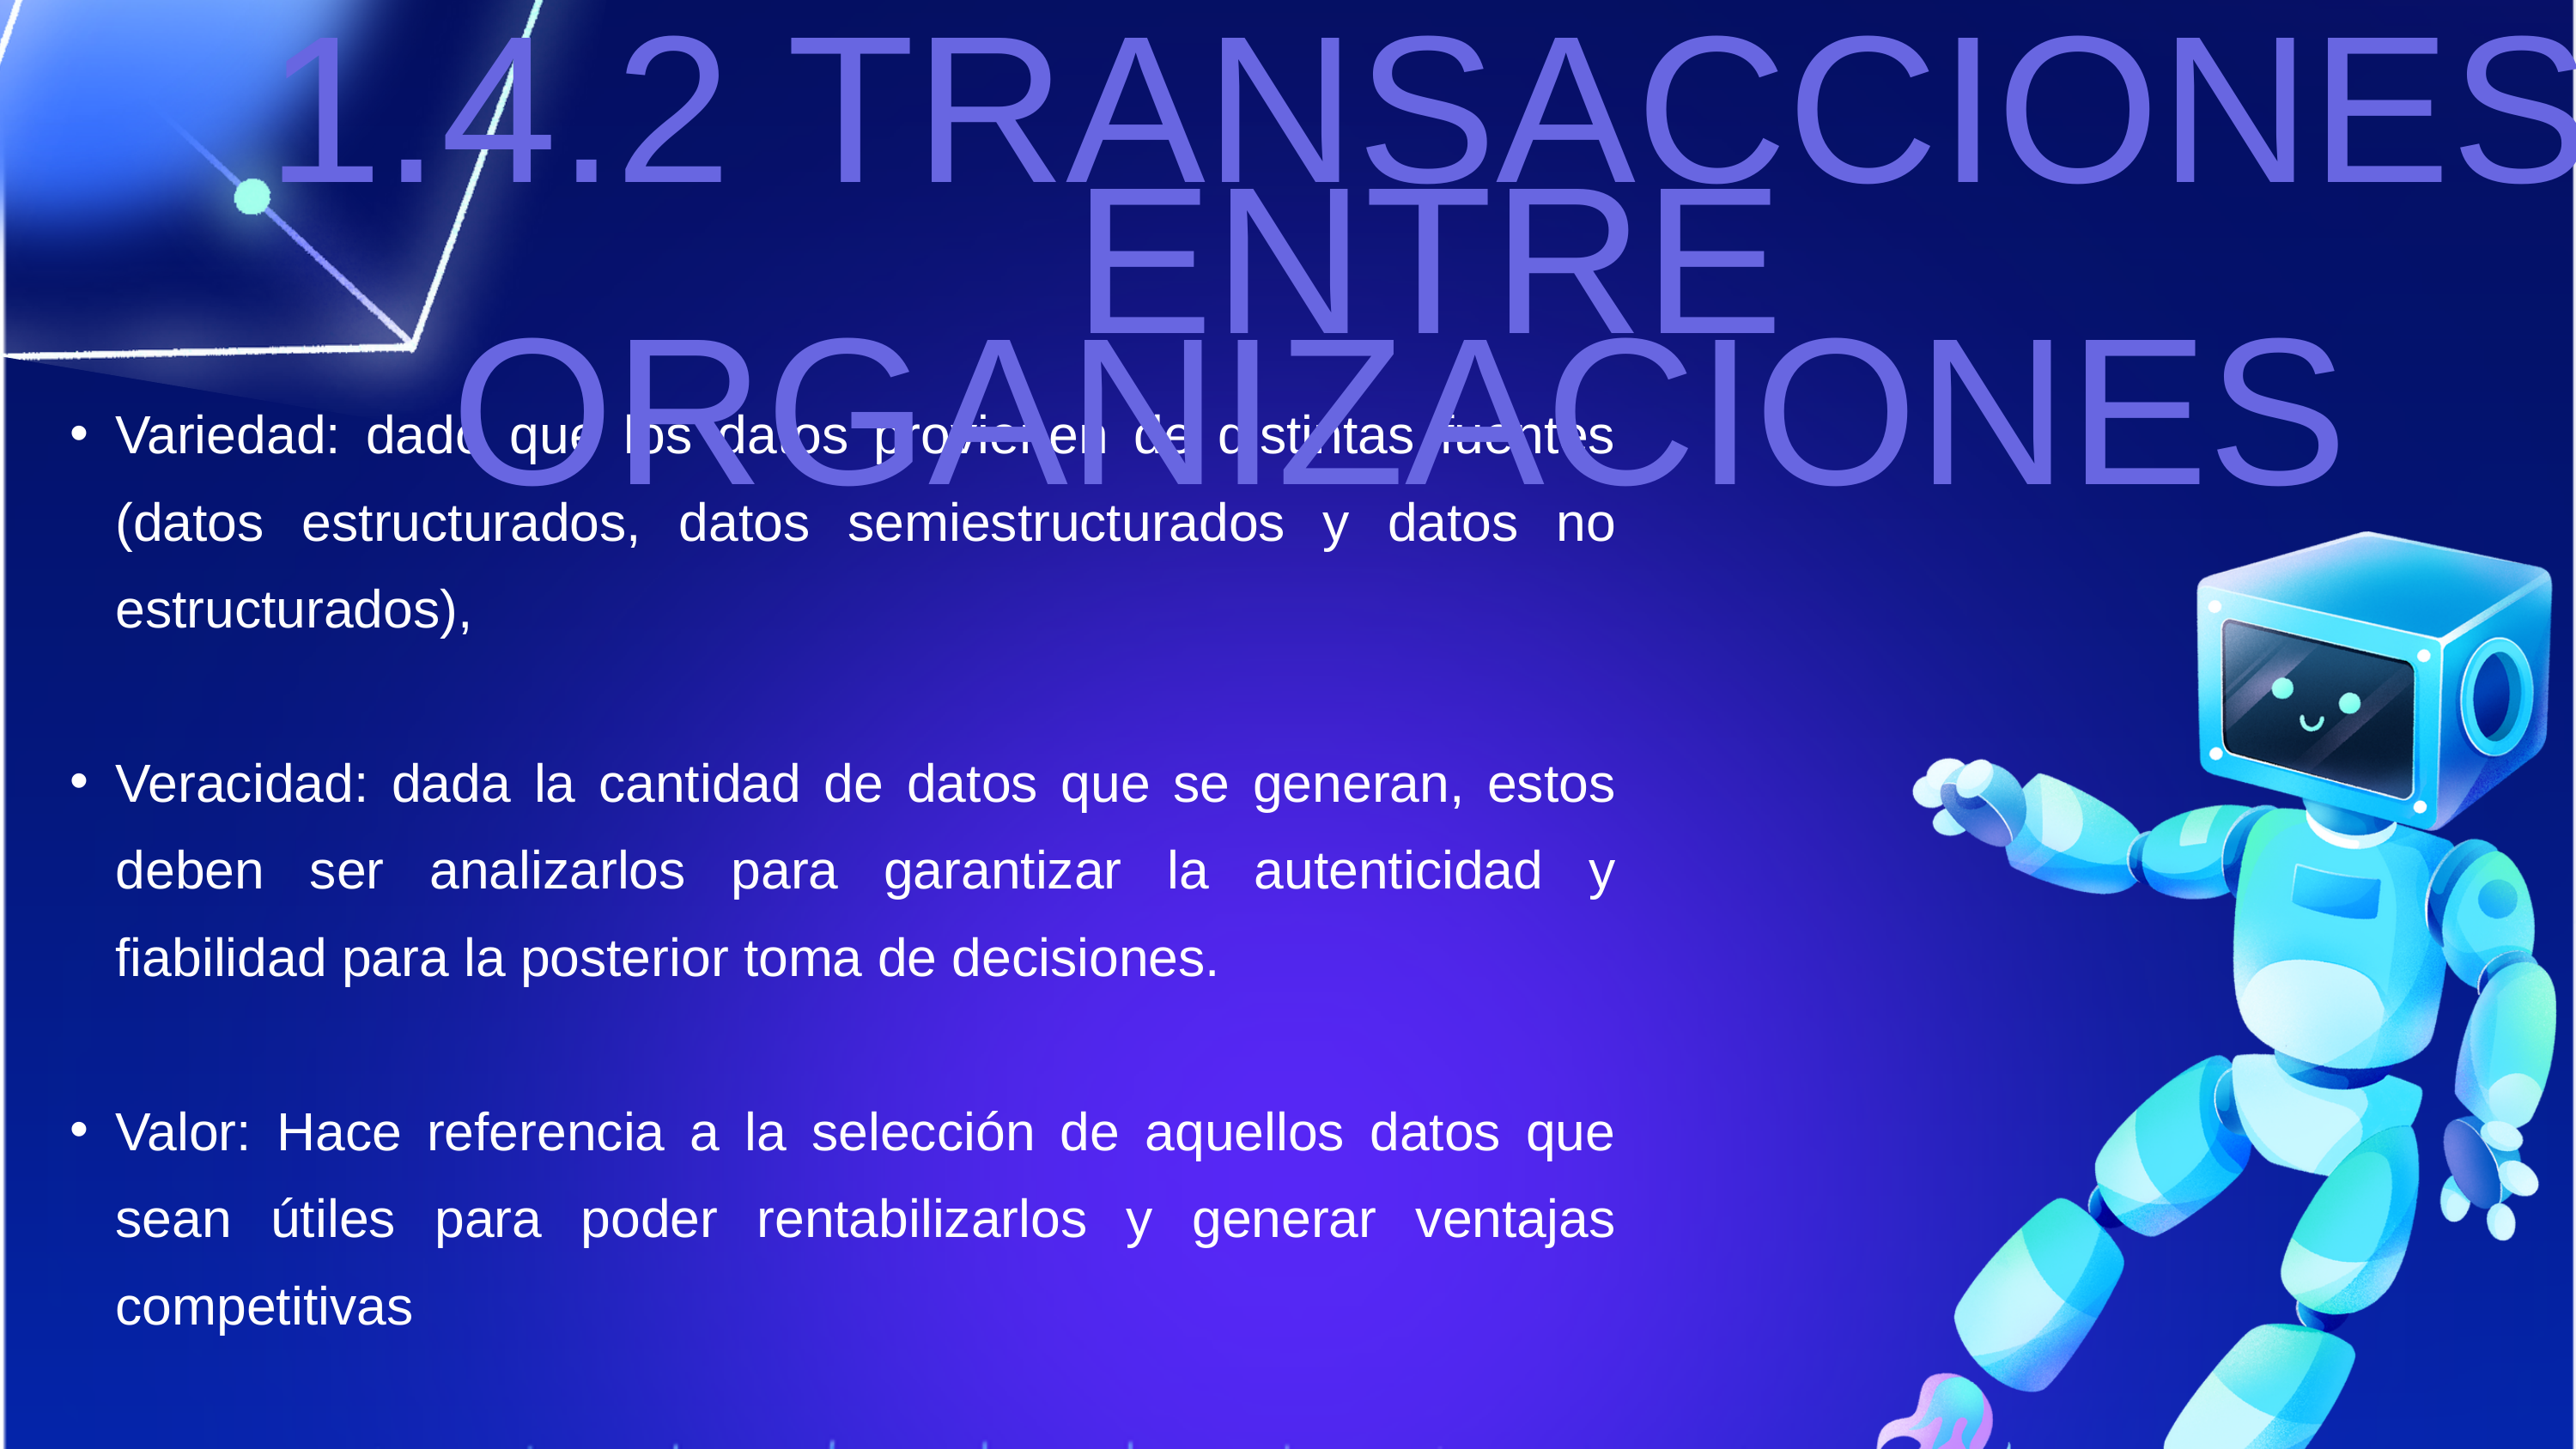

1.4.2 TRANSACCIONES ENTRE ORGANIZACIONES

Variedad: dado que los datos provienen de distintas fuentes (datos estructurados, datos semiestructurados y datos no estructurados),

Veracidad: dada la cantidad de datos que se generan, estos deben ser analizarlos para garantizar la autenticidad y fiabilidad para la posterior toma de decisiones.

Valor: Hace referencia a la selección de aquellos datos que sean útiles para poder rentabilizarlos y generar ventajas competitivas